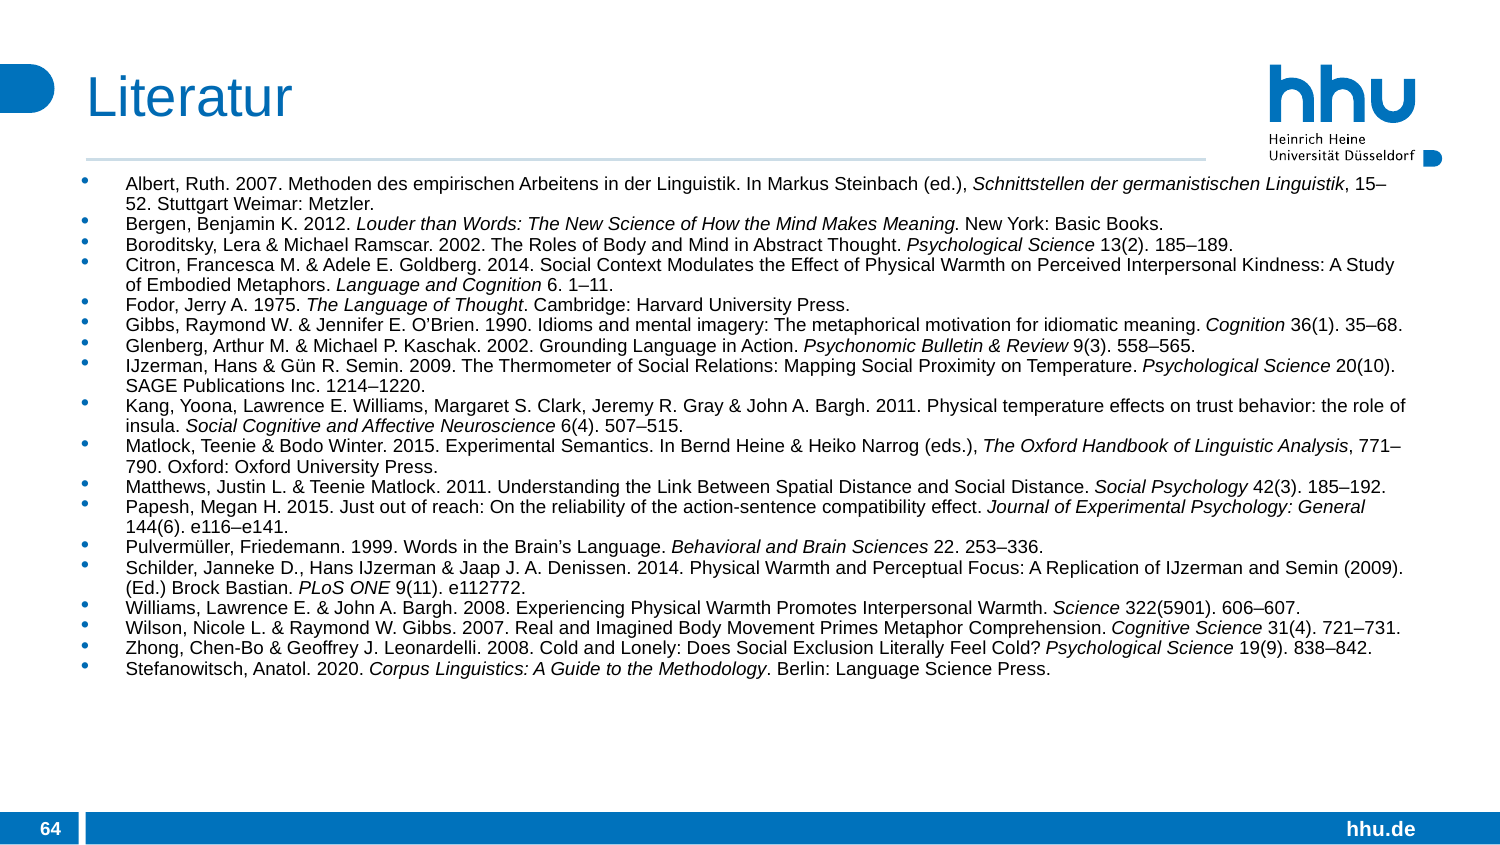

# Literatur
Albert, Ruth. 2007. Methoden des empirischen Arbeitens in der Linguistik. In Markus Steinbach (ed.), Schnittstellen der germanistischen Linguistik, 15–52. Stuttgart Weimar: Metzler.
Bergen, Benjamin K. 2012. Louder than Words: The New Science of How the Mind Makes Meaning. New York: Basic Books.
Boroditsky, Lera & Michael Ramscar. 2002. The Roles of Body and Mind in Abstract Thought. Psychological Science 13(2). 185–189.
Citron, Francesca M. & Adele E. Goldberg. 2014. Social Context Modulates the Effect of Physical Warmth on Perceived Interpersonal Kindness: A Study of Embodied Metaphors. Language and Cognition 6. 1–11.
Fodor, Jerry A. 1975. The Language of Thought. Cambridge: Harvard University Press.
Gibbs, Raymond W. & Jennifer E. O’Brien. 1990. Idioms and mental imagery: The metaphorical motivation for idiomatic meaning. Cognition 36(1). 35–68.
Glenberg, Arthur M. & Michael P. Kaschak. 2002. Grounding Language in Action. Psychonomic Bulletin & Review 9(3). 558–565.
IJzerman, Hans & Gün R. Semin. 2009. The Thermometer of Social Relations: Mapping Social Proximity on Temperature. Psychological Science 20(10). SAGE Publications Inc. 1214–1220.
Kang, Yoona, Lawrence E. Williams, Margaret S. Clark, Jeremy R. Gray & John A. Bargh. 2011. Physical temperature effects on trust behavior: the role of insula. Social Cognitive and Affective Neuroscience 6(4). 507–515.
Matlock, Teenie & Bodo Winter. 2015. Experimental Semantics. In Bernd Heine & Heiko Narrog (eds.), The Oxford Handbook of Linguistic Analysis, 771–790. Oxford: Oxford University Press.
Matthews, Justin L. & Teenie Matlock. 2011. Understanding the Link Between Spatial Distance and Social Distance. Social Psychology 42(3). 185–192.
Papesh, Megan H. 2015. Just out of reach: On the reliability of the action-sentence compatibility effect. Journal of Experimental Psychology: General 144(6). e116–e141.
Pulvermüller, Friedemann. 1999. Words in the Brain’s Language. Behavioral and Brain Sciences 22. 253–336.
Schilder, Janneke D., Hans IJzerman & Jaap J. A. Denissen. 2014. Physical Warmth and Perceptual Focus: A Replication of IJzerman and Semin (2009). (Ed.) Brock Bastian. PLoS ONE 9(11). e112772.
Williams, Lawrence E. & John A. Bargh. 2008. Experiencing Physical Warmth Promotes Interpersonal Warmth. Science 322(5901). 606–607.
Wilson, Nicole L. & Raymond W. Gibbs. 2007. Real and Imagined Body Movement Primes Metaphor Comprehension. Cognitive Science 31(4). 721–731.
Zhong, Chen-Bo & Geoffrey J. Leonardelli. 2008. Cold and Lonely: Does Social Exclusion Literally Feel Cold? Psychological Science 19(9). 838–842.
Stefanowitsch, Anatol. 2020. Corpus Linguistics: A Guide to the Methodology. Berlin: Language Science Press.

64